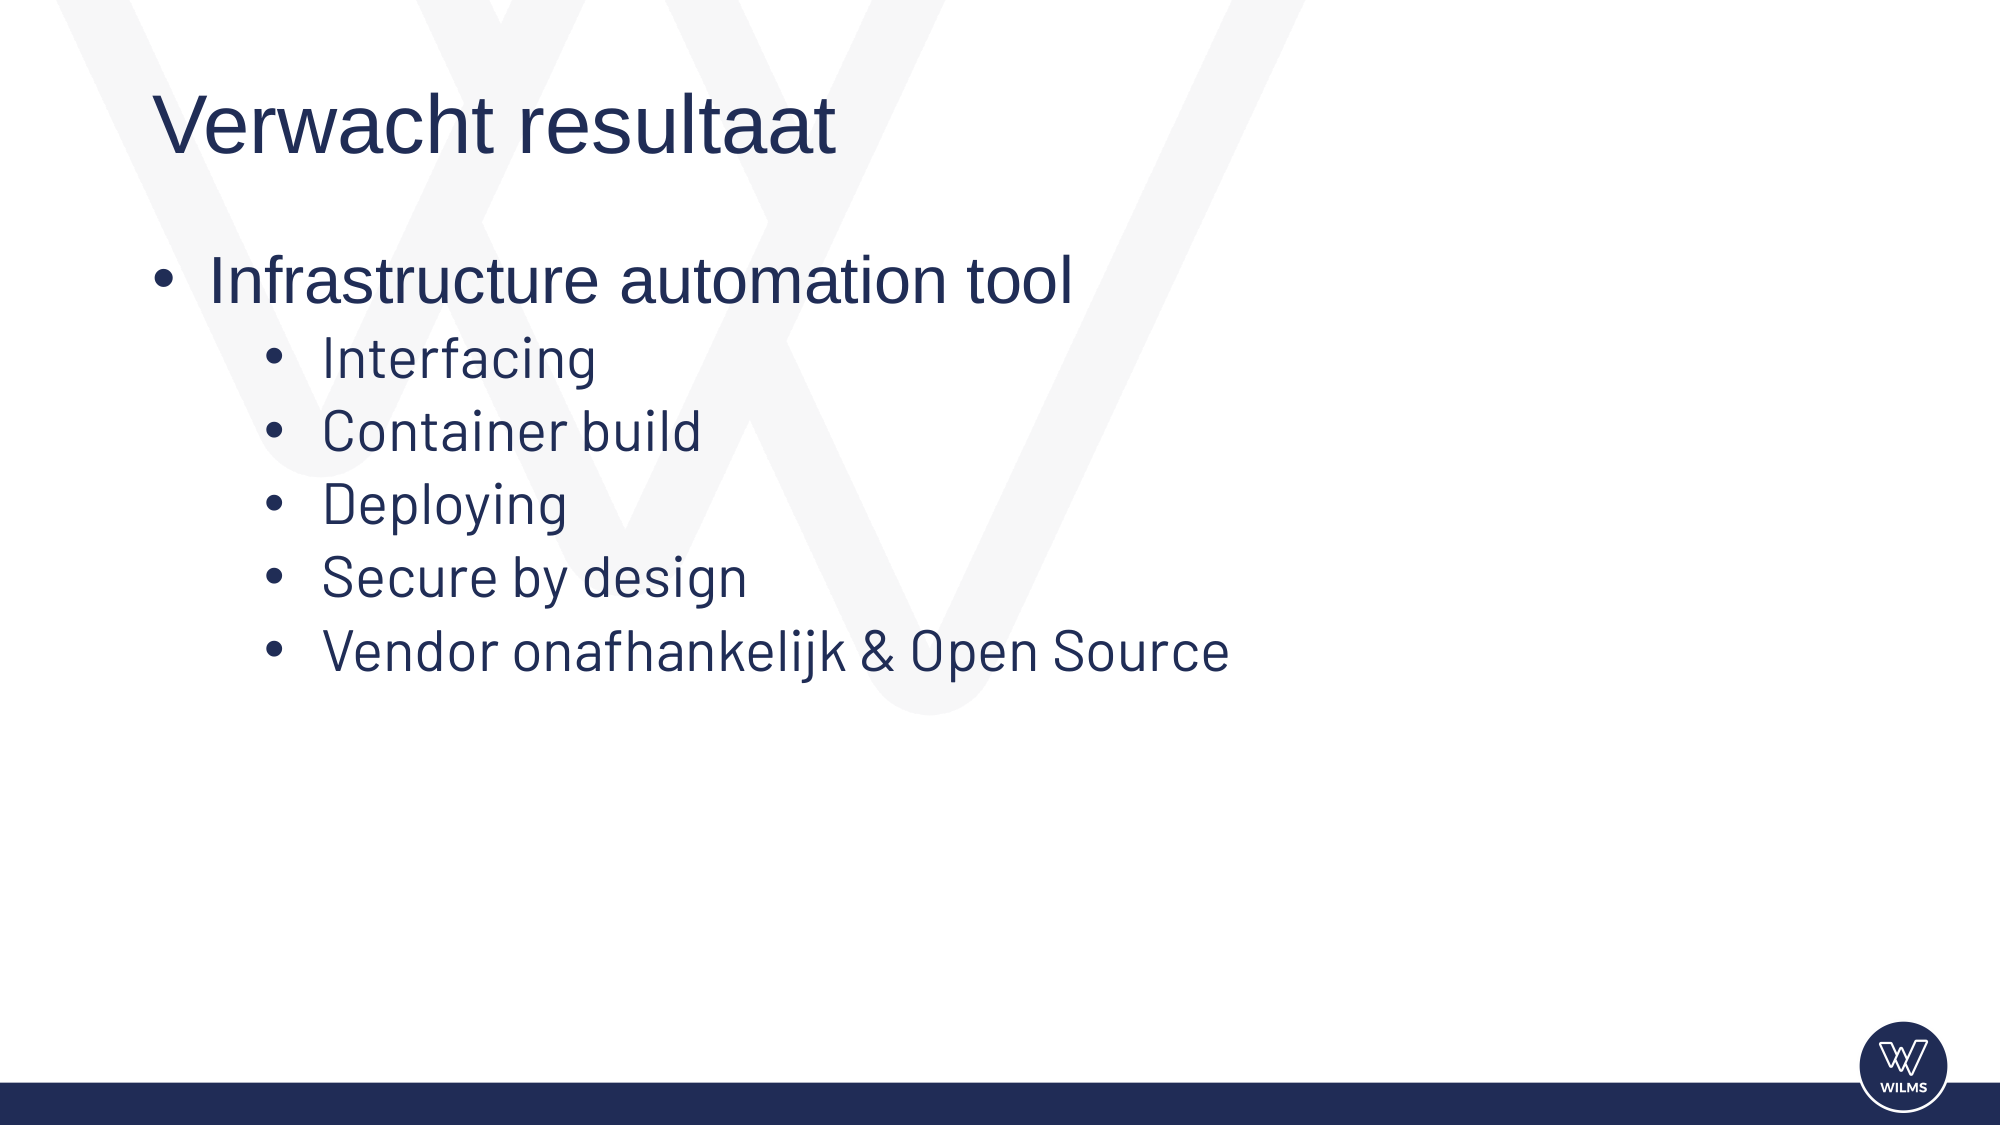

# Verwacht resultaat
Infrastructure automation tool
Interfacing
Container build
Deploying
Secure by design
Vendor onafhankelijk & Open Source